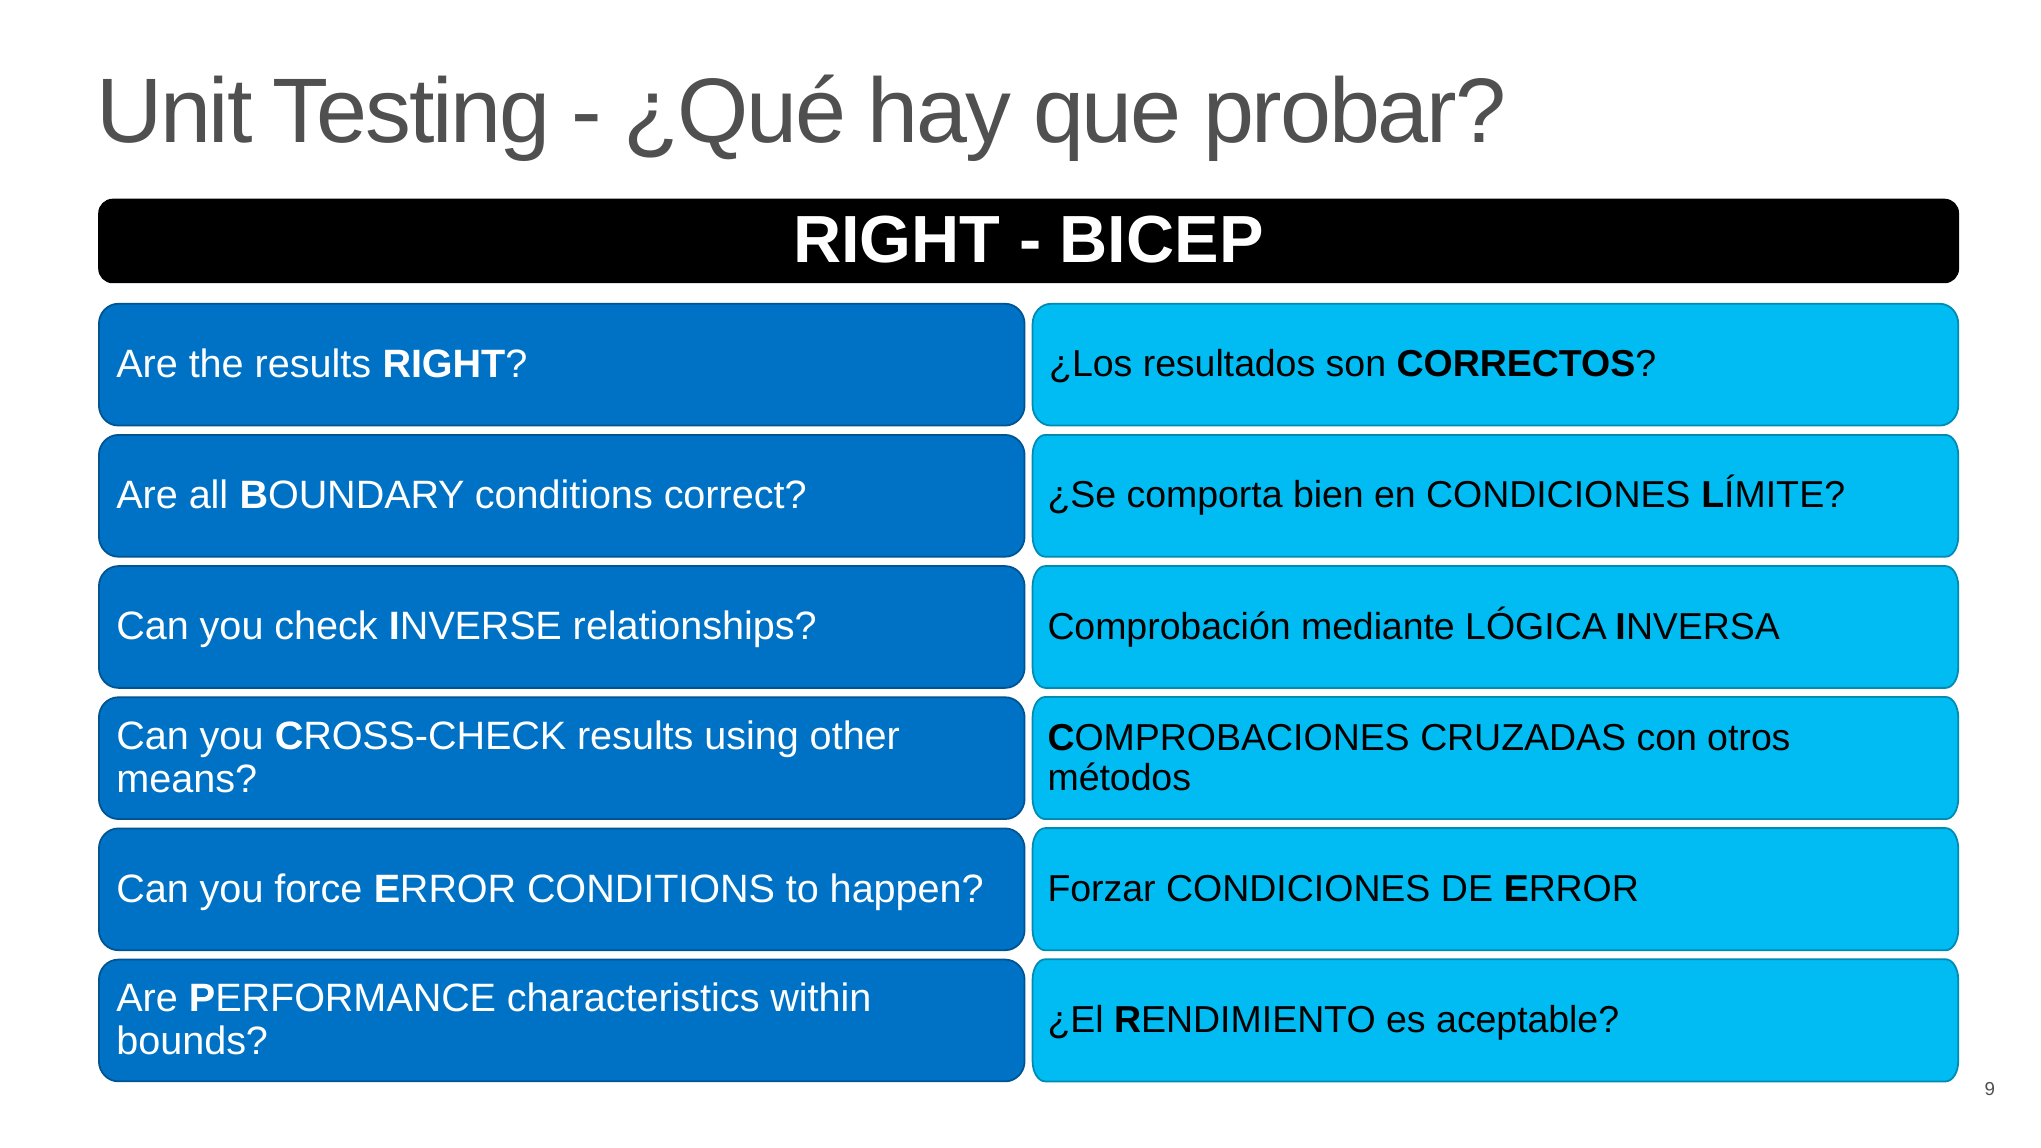

# Unit Testing - ¿Qué hay que probar?
RIGHT - BICEP
Are the results RIGHT?
¿Los resultados son CORRECTOS?
Are all BOUNDARY conditions correct?
¿Se comporta bien en CONDICIONES LÍMITE?
Comprobación mediante LÓGICA INVERSA
Can you check INVERSE relationships?
COMPROBACIONES CRUZADAS con otros métodos
Can you CROSS-CHECK results using other means?
Forzar CONDICIONES DE ERROR
Can you force ERROR CONDITIONS to happen?
¿El RENDIMIENTO es aceptable?
Are PERFORMANCE characteristics within bounds?
9